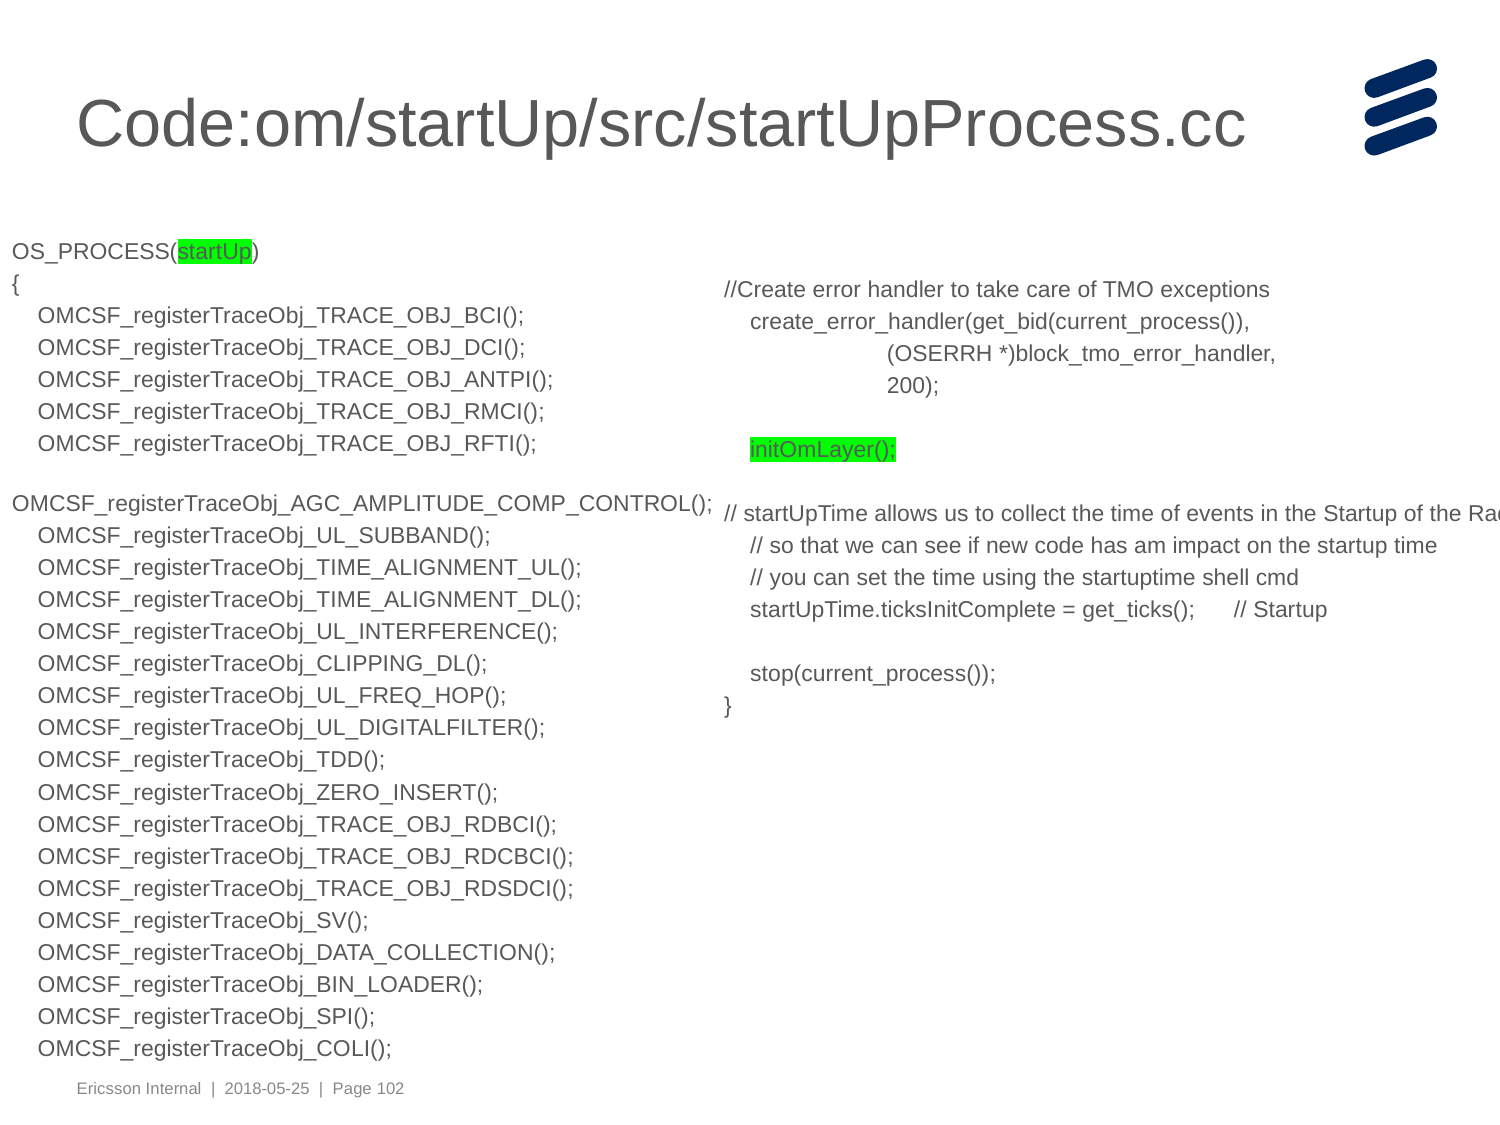

# Code:om/startUp/src/startUpProcess.cc
OS_PROCESS(startUp)
{
    OMCSF_registerTraceObj_TRACE_OBJ_BCI();
    OMCSF_registerTraceObj_TRACE_OBJ_DCI();
    OMCSF_registerTraceObj_TRACE_OBJ_ANTPI();
    OMCSF_registerTraceObj_TRACE_OBJ_RMCI();
    OMCSF_registerTraceObj_TRACE_OBJ_RFTI();
    OMCSF_registerTraceObj_AGC_AMPLITUDE_COMP_CONTROL();
    OMCSF_registerTraceObj_UL_SUBBAND();
    OMCSF_registerTraceObj_TIME_ALIGNMENT_UL();
    OMCSF_registerTraceObj_TIME_ALIGNMENT_DL();
    OMCSF_registerTraceObj_UL_INTERFERENCE();
    OMCSF_registerTraceObj_CLIPPING_DL();
    OMCSF_registerTraceObj_UL_FREQ_HOP();
    OMCSF_registerTraceObj_UL_DIGITALFILTER();
    OMCSF_registerTraceObj_TDD();
    OMCSF_registerTraceObj_ZERO_INSERT();
    OMCSF_registerTraceObj_TRACE_OBJ_RDBCI();
    OMCSF_registerTraceObj_TRACE_OBJ_RDCBCI();
    OMCSF_registerTraceObj_TRACE_OBJ_RDSDCI();
    OMCSF_registerTraceObj_SV();
    OMCSF_registerTraceObj_DATA_COLLECTION();
    OMCSF_registerTraceObj_BIN_LOADER();
    OMCSF_registerTraceObj_SPI();
    OMCSF_registerTraceObj_COLI();
//Create error handler to take care of TMO exceptions
    create_error_handler(get_bid(current_process()),
                         (OSERRH *)block_tmo_error_handler,
                         200);

    initOmLayer();

// startUpTime allows us to collect the time of events in the Startup of the Radio
    // so that we can see if new code has am impact on the startup time
    // you can set the time using the startuptime shell cmd
    startUpTime.ticksInitComplete = get_ticks();      // Startup

    stop(current_process());
}